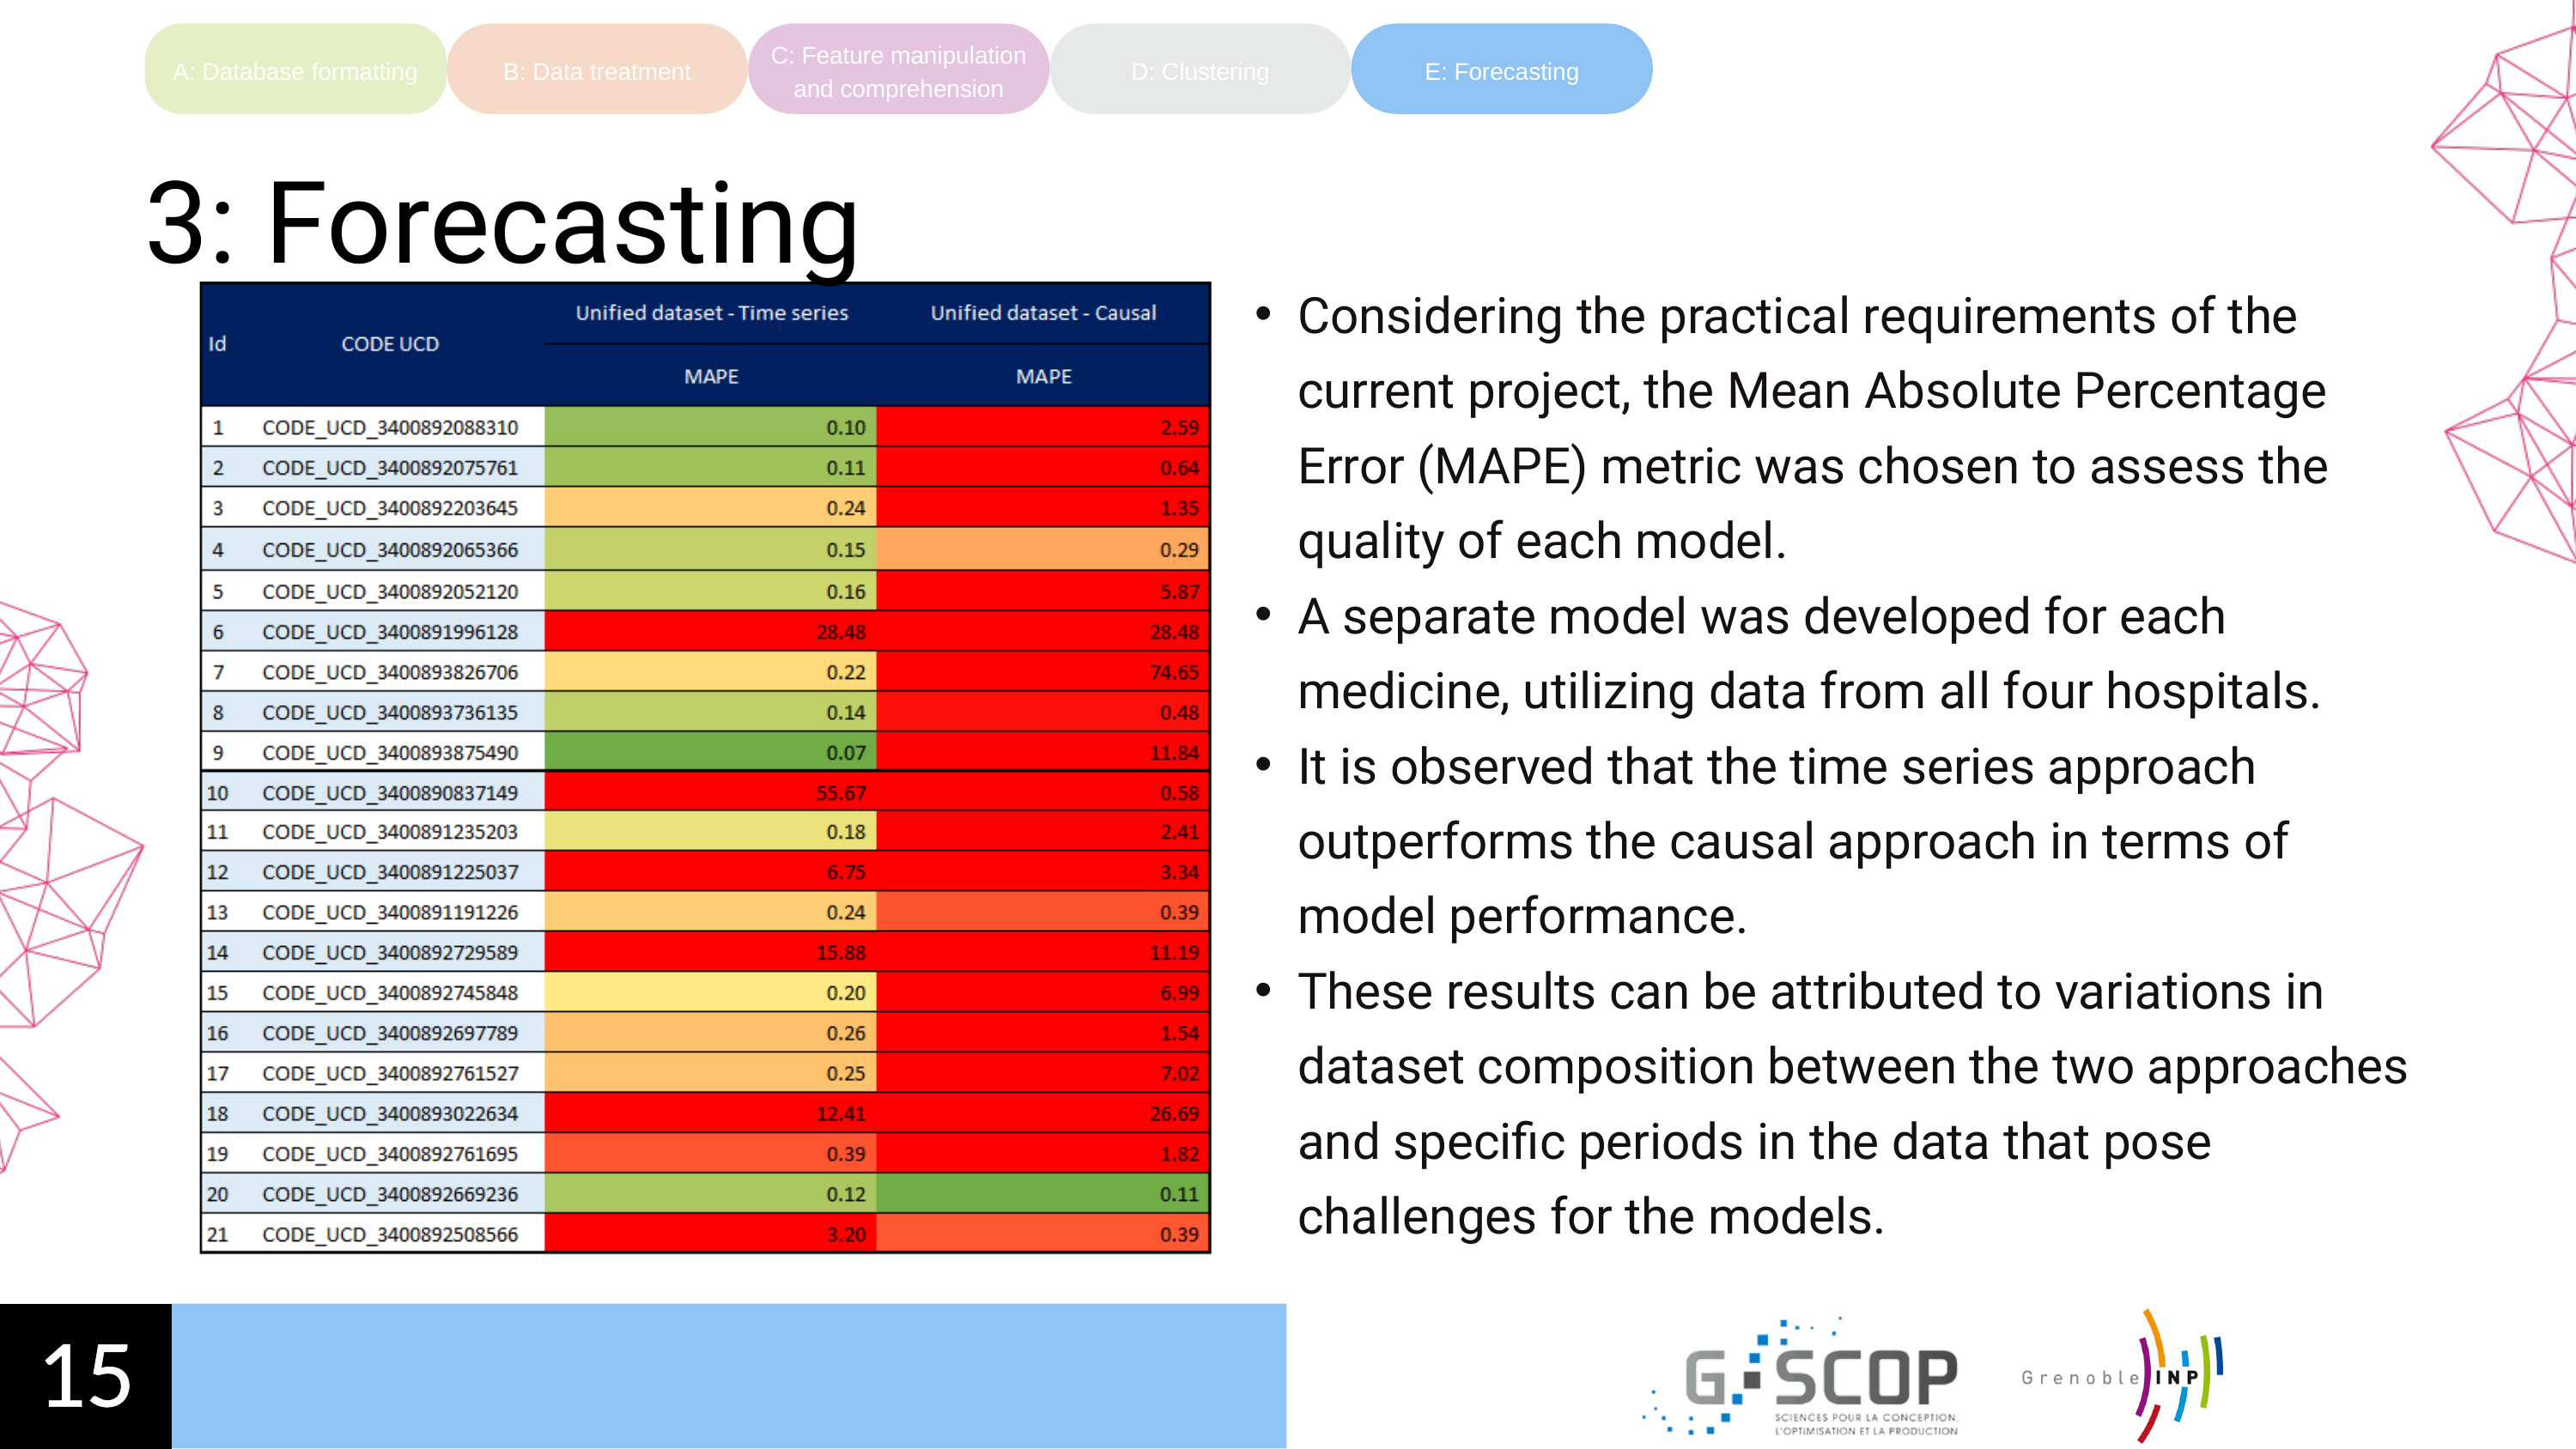

C: Feature manipulation and comprehension
A: Database formatting
B: Data treatment
D: Clustering
E: Forecasting
3: Forecasting
Considering the practical requirements of the current project, the Mean Absolute Percentage Error (MAPE) metric was chosen to assess the quality of each model.
A separate model was developed for each medicine, utilizing data from all four hospitals.
It is observed that the time series approach outperforms the causal approach in terms of model performance.
These results can be attributed to variations in dataset composition between the two approaches and specific periods in the data that pose challenges for the models.

15